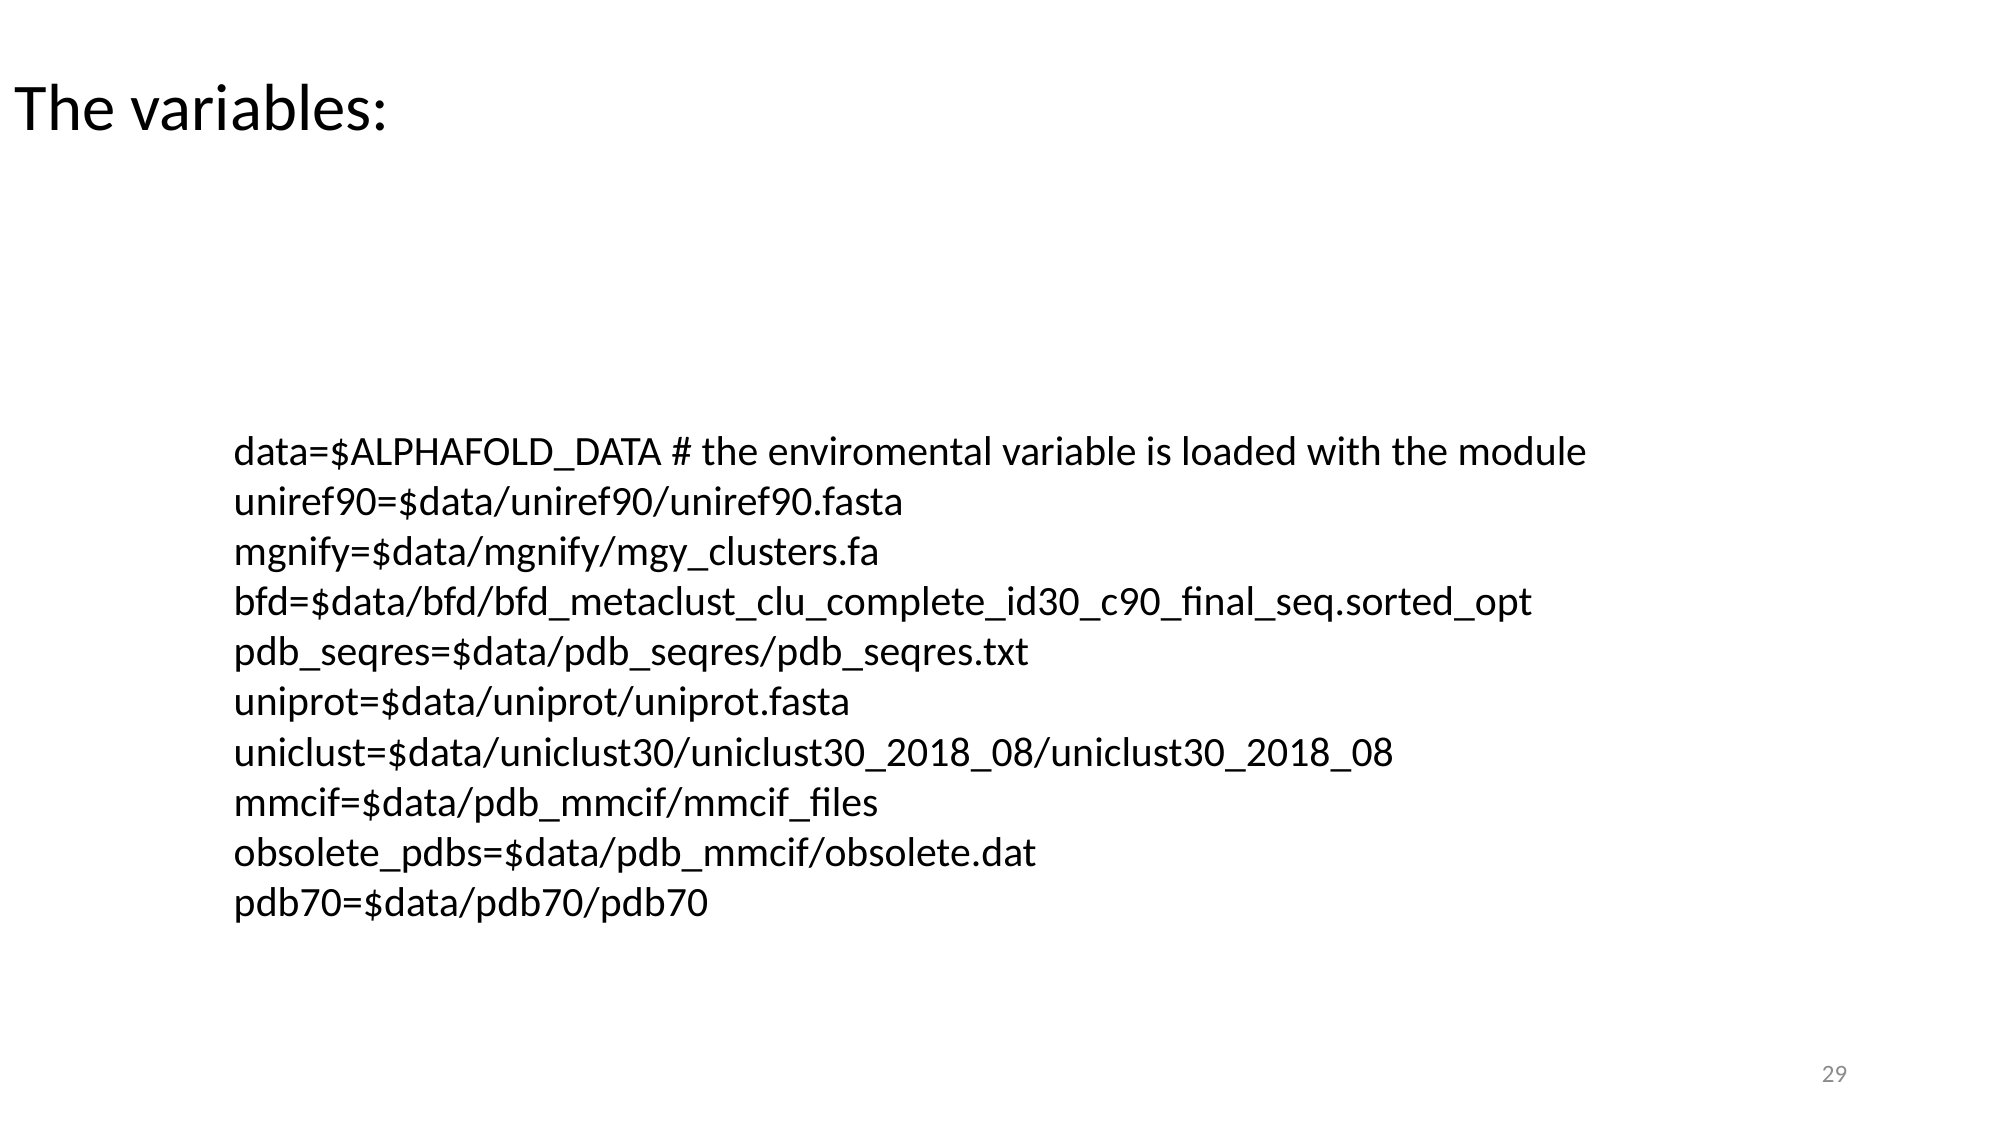

# The variables:
data=$ALPHAFOLD_DATA # the enviromental variable is loaded with the module​
uniref90=$data/uniref90/uniref90.fasta​
mgnify=$data/mgnify/mgy_clusters.fa​
bfd=$data/bfd/bfd_metaclust_clu_complete_id30_c90_final_seq.sorted_opt​
pdb_seqres=$data/pdb_seqres/pdb_seqres.txt​
uniprot=$data/uniprot/uniprot.fasta​
uniclust=$data/uniclust30/uniclust30_2018_08/uniclust30_2018_08​
mmcif=$data/pdb_mmcif/mmcif_files​
obsolete_pdbs=$data/pdb_mmcif/obsolete.dat​
pdb70=$data/pdb70/pdb70​
29